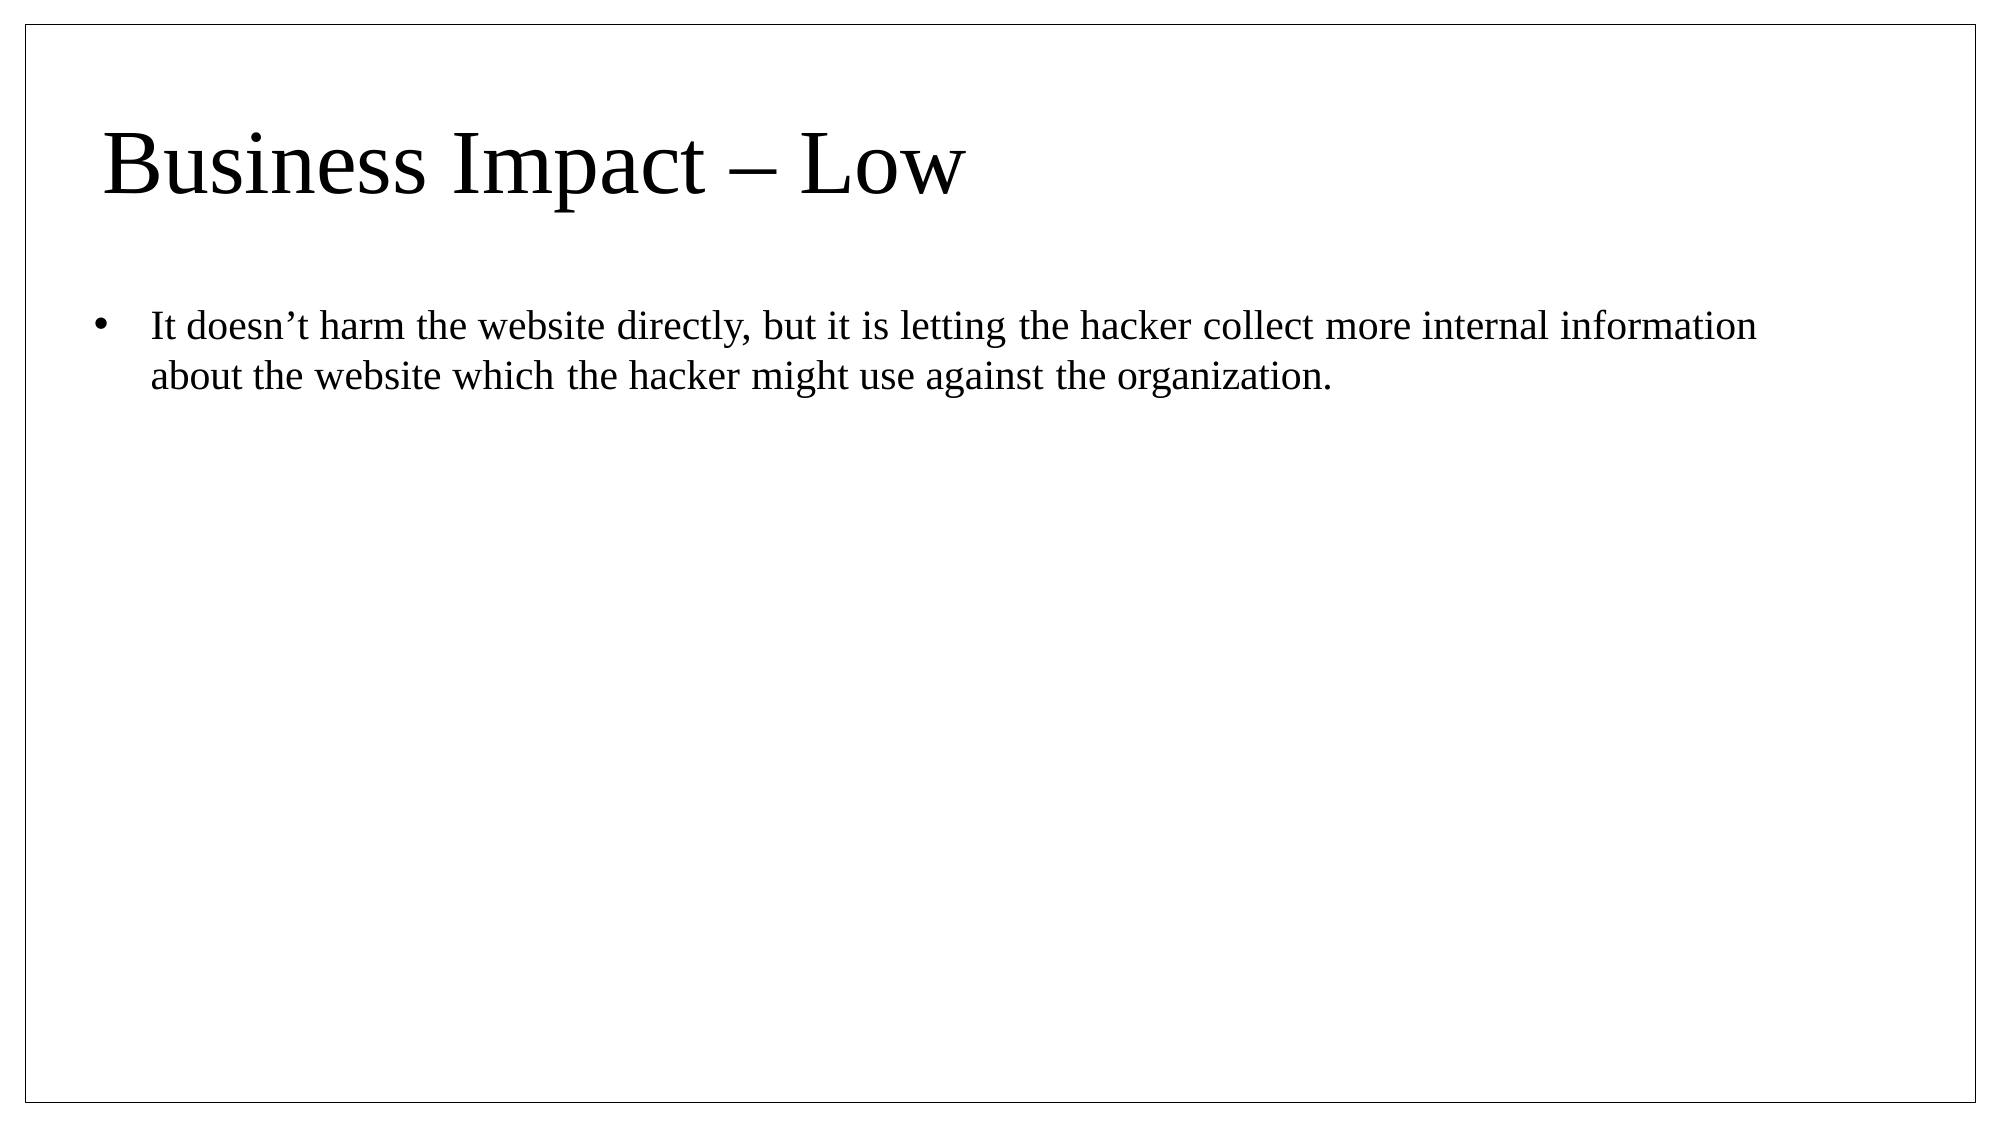

# Business Impact – Low
It doesn’t harm the website directly, but it is letting the hacker collect more internal information about the website which the hacker might use against the organization.